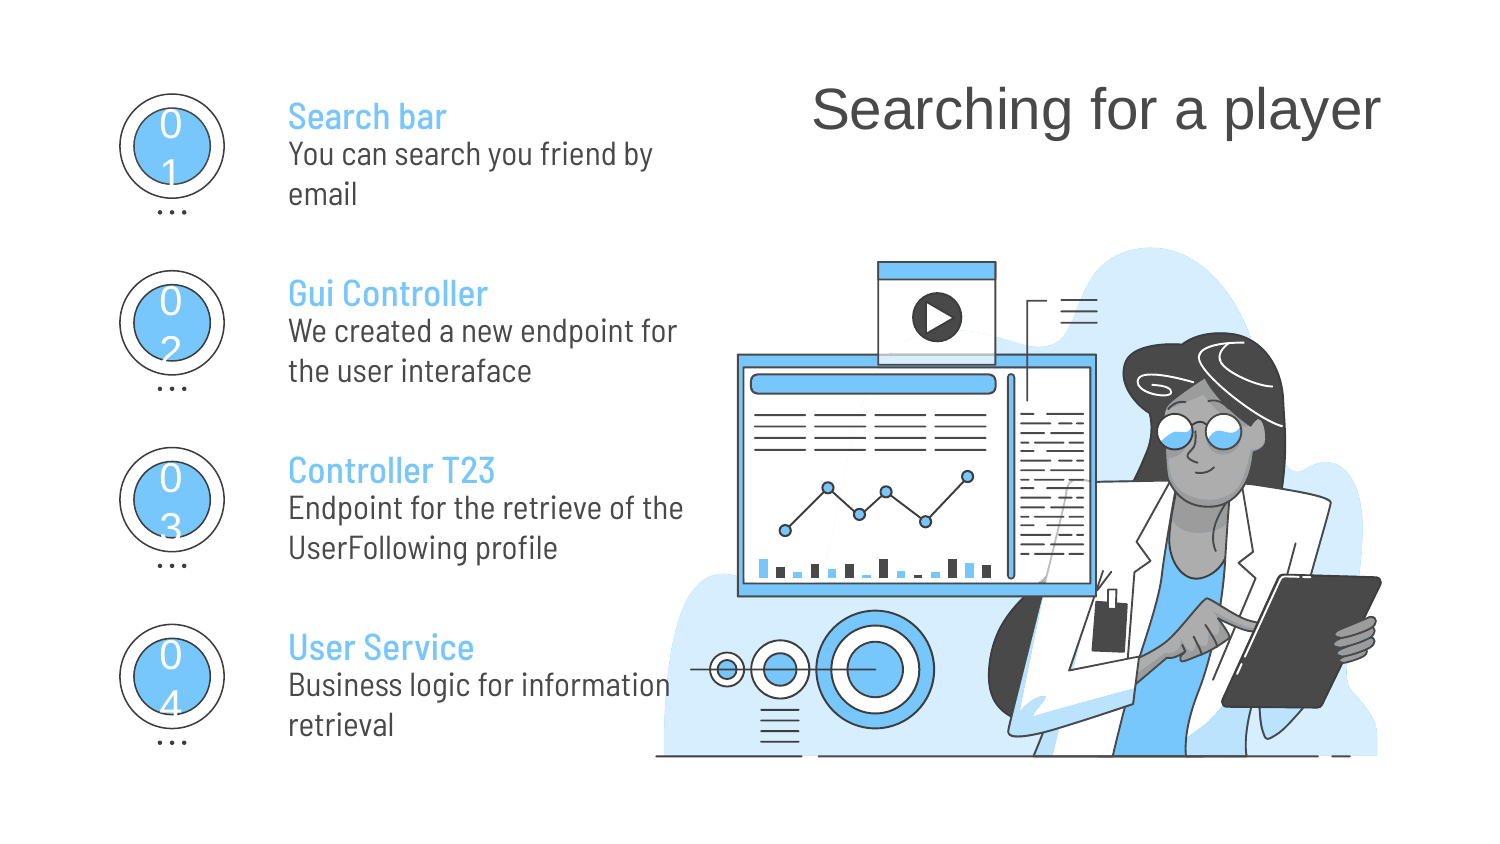

# Searching for a player
Search bar

You can search you friend by email
01
Gui Controller

We created a new endpoint for the user interaface
02
Controller T23

Endpoint for the retrieve of the UserFollowing profile
03
User Service

Business logic for information retrieval
04